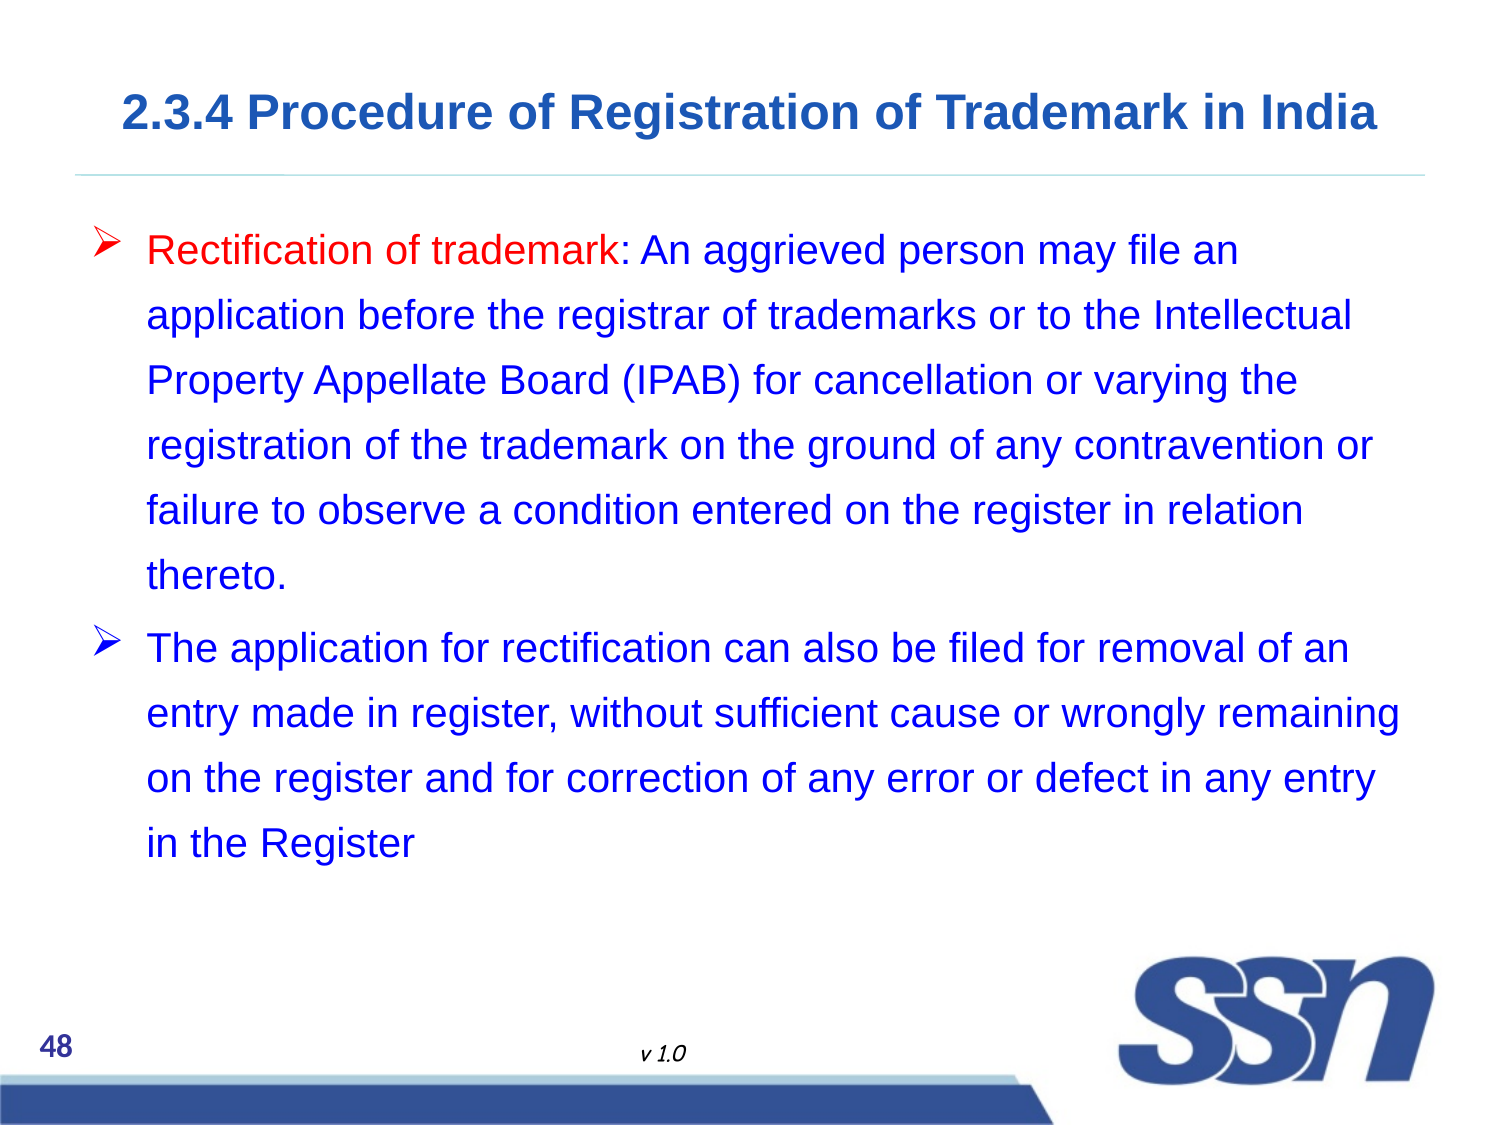

# 2.3.4 Procedure of Registration of Trademark in India
Rectification of trademark: An aggrieved person may file an application before the registrar of trademarks or to the Intellectual Property Appellate Board (IPAB) for cancellation or varying the registration of the trademark on the ground of any contravention or failure to observe a condition entered on the register in relation thereto.
The application for rectification can also be filed for removal of an entry made in register, without sufficient cause or wrongly remaining on the register and for correction of any error or defect in any entry in the Register